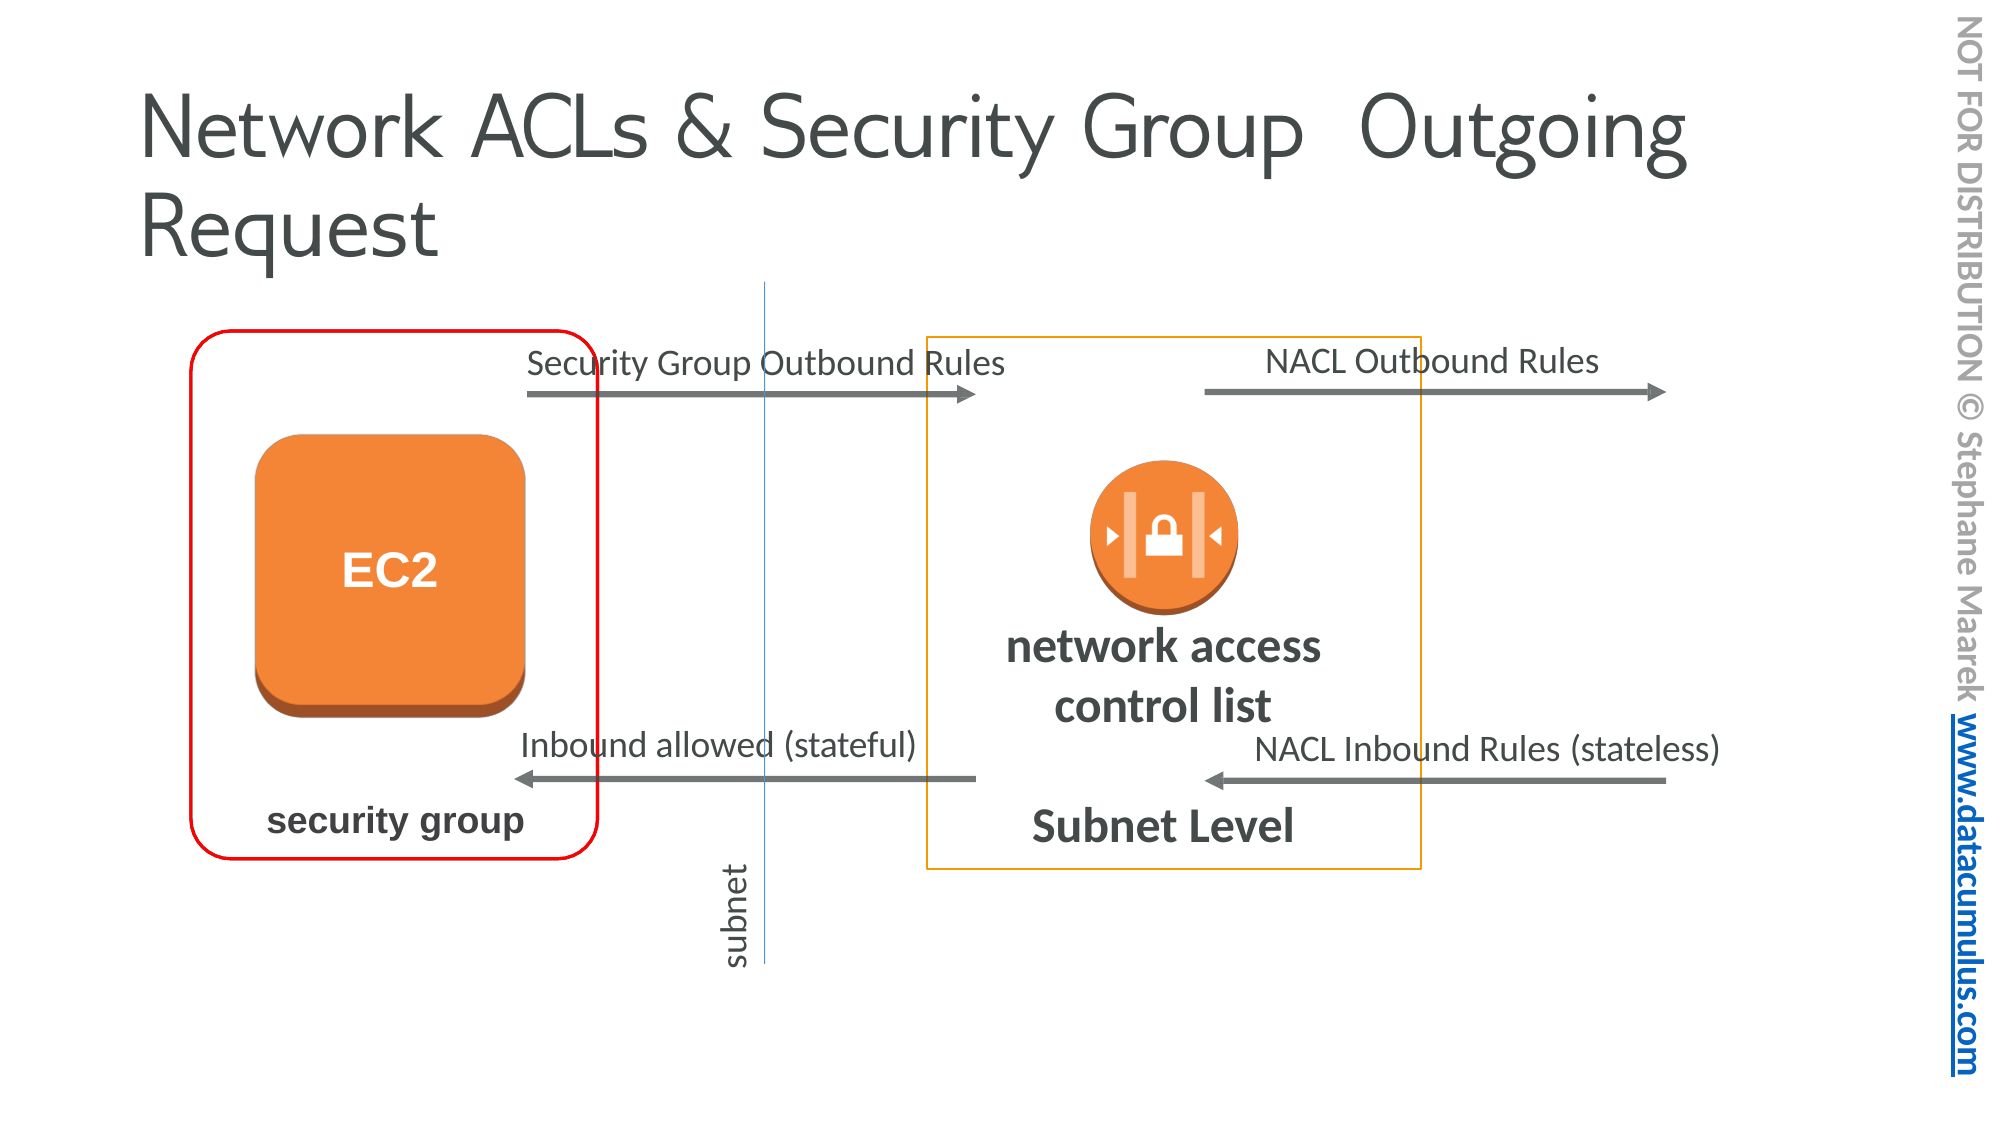

NOT FOR DISTRIBUTION © Stephane Maarek www.datacumulus.com
# Network ACLs & Security Group  Outgoing Request

NACL Outbound Rules
Security Group Outbound Rules

EC2
network access
control list
Inbound allowed (stateful)
NACL Inbound Rules (stateless)

Subnet Level
security group
subnet
© Stephane Maarek